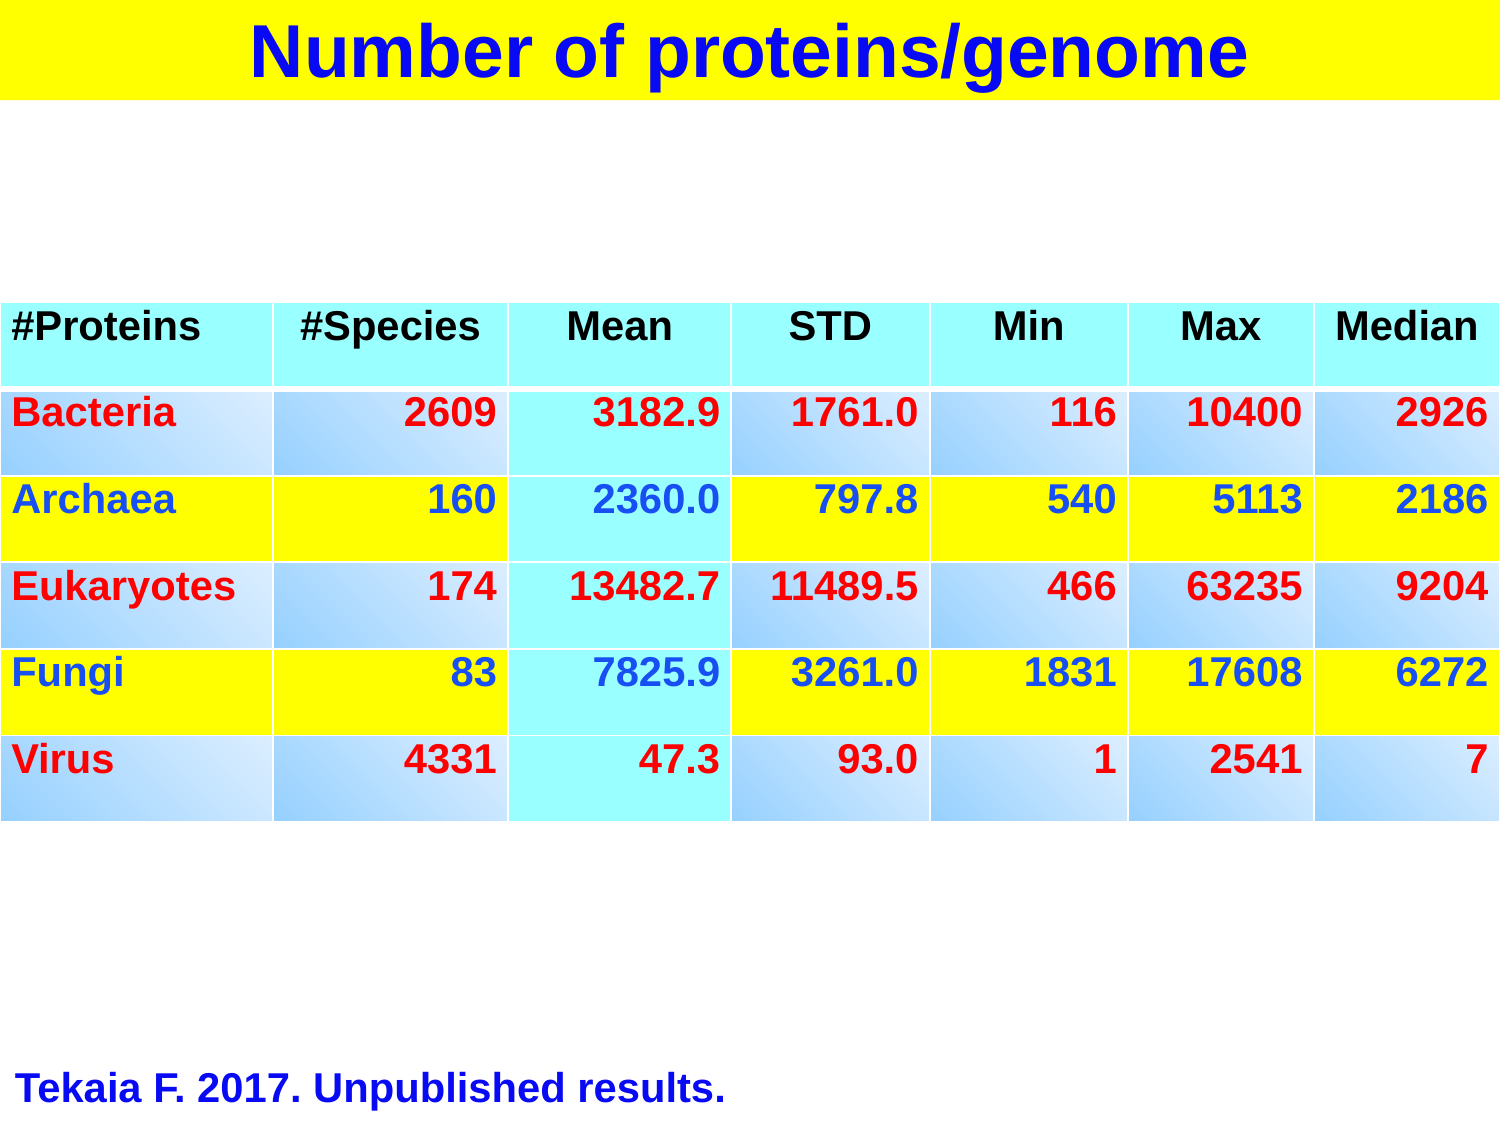

Number of proteins/genome
| #Proteins | #Species | Mean | STD | Min | Max | Median |
| --- | --- | --- | --- | --- | --- | --- |
| Bacteria | 2609 | 3182.9 | 1761.0 | 116 | 10400 | 2926 |
| Archaea | 160 | 2360.0 | 797.8 | 540 | 5113 | 2186 |
| Eukaryotes | 174 | 13482.7 | 11489.5 | 466 | 63235 | 9204 |
| Fungi | 83 | 7825.9 | 3261.0 | 1831 | 17608 | 6272 |
| Virus | 4331 | 47.3 | 93.0 | 1 | 2541 | 7 |

Tekaia F. 2017. Unpublished results.